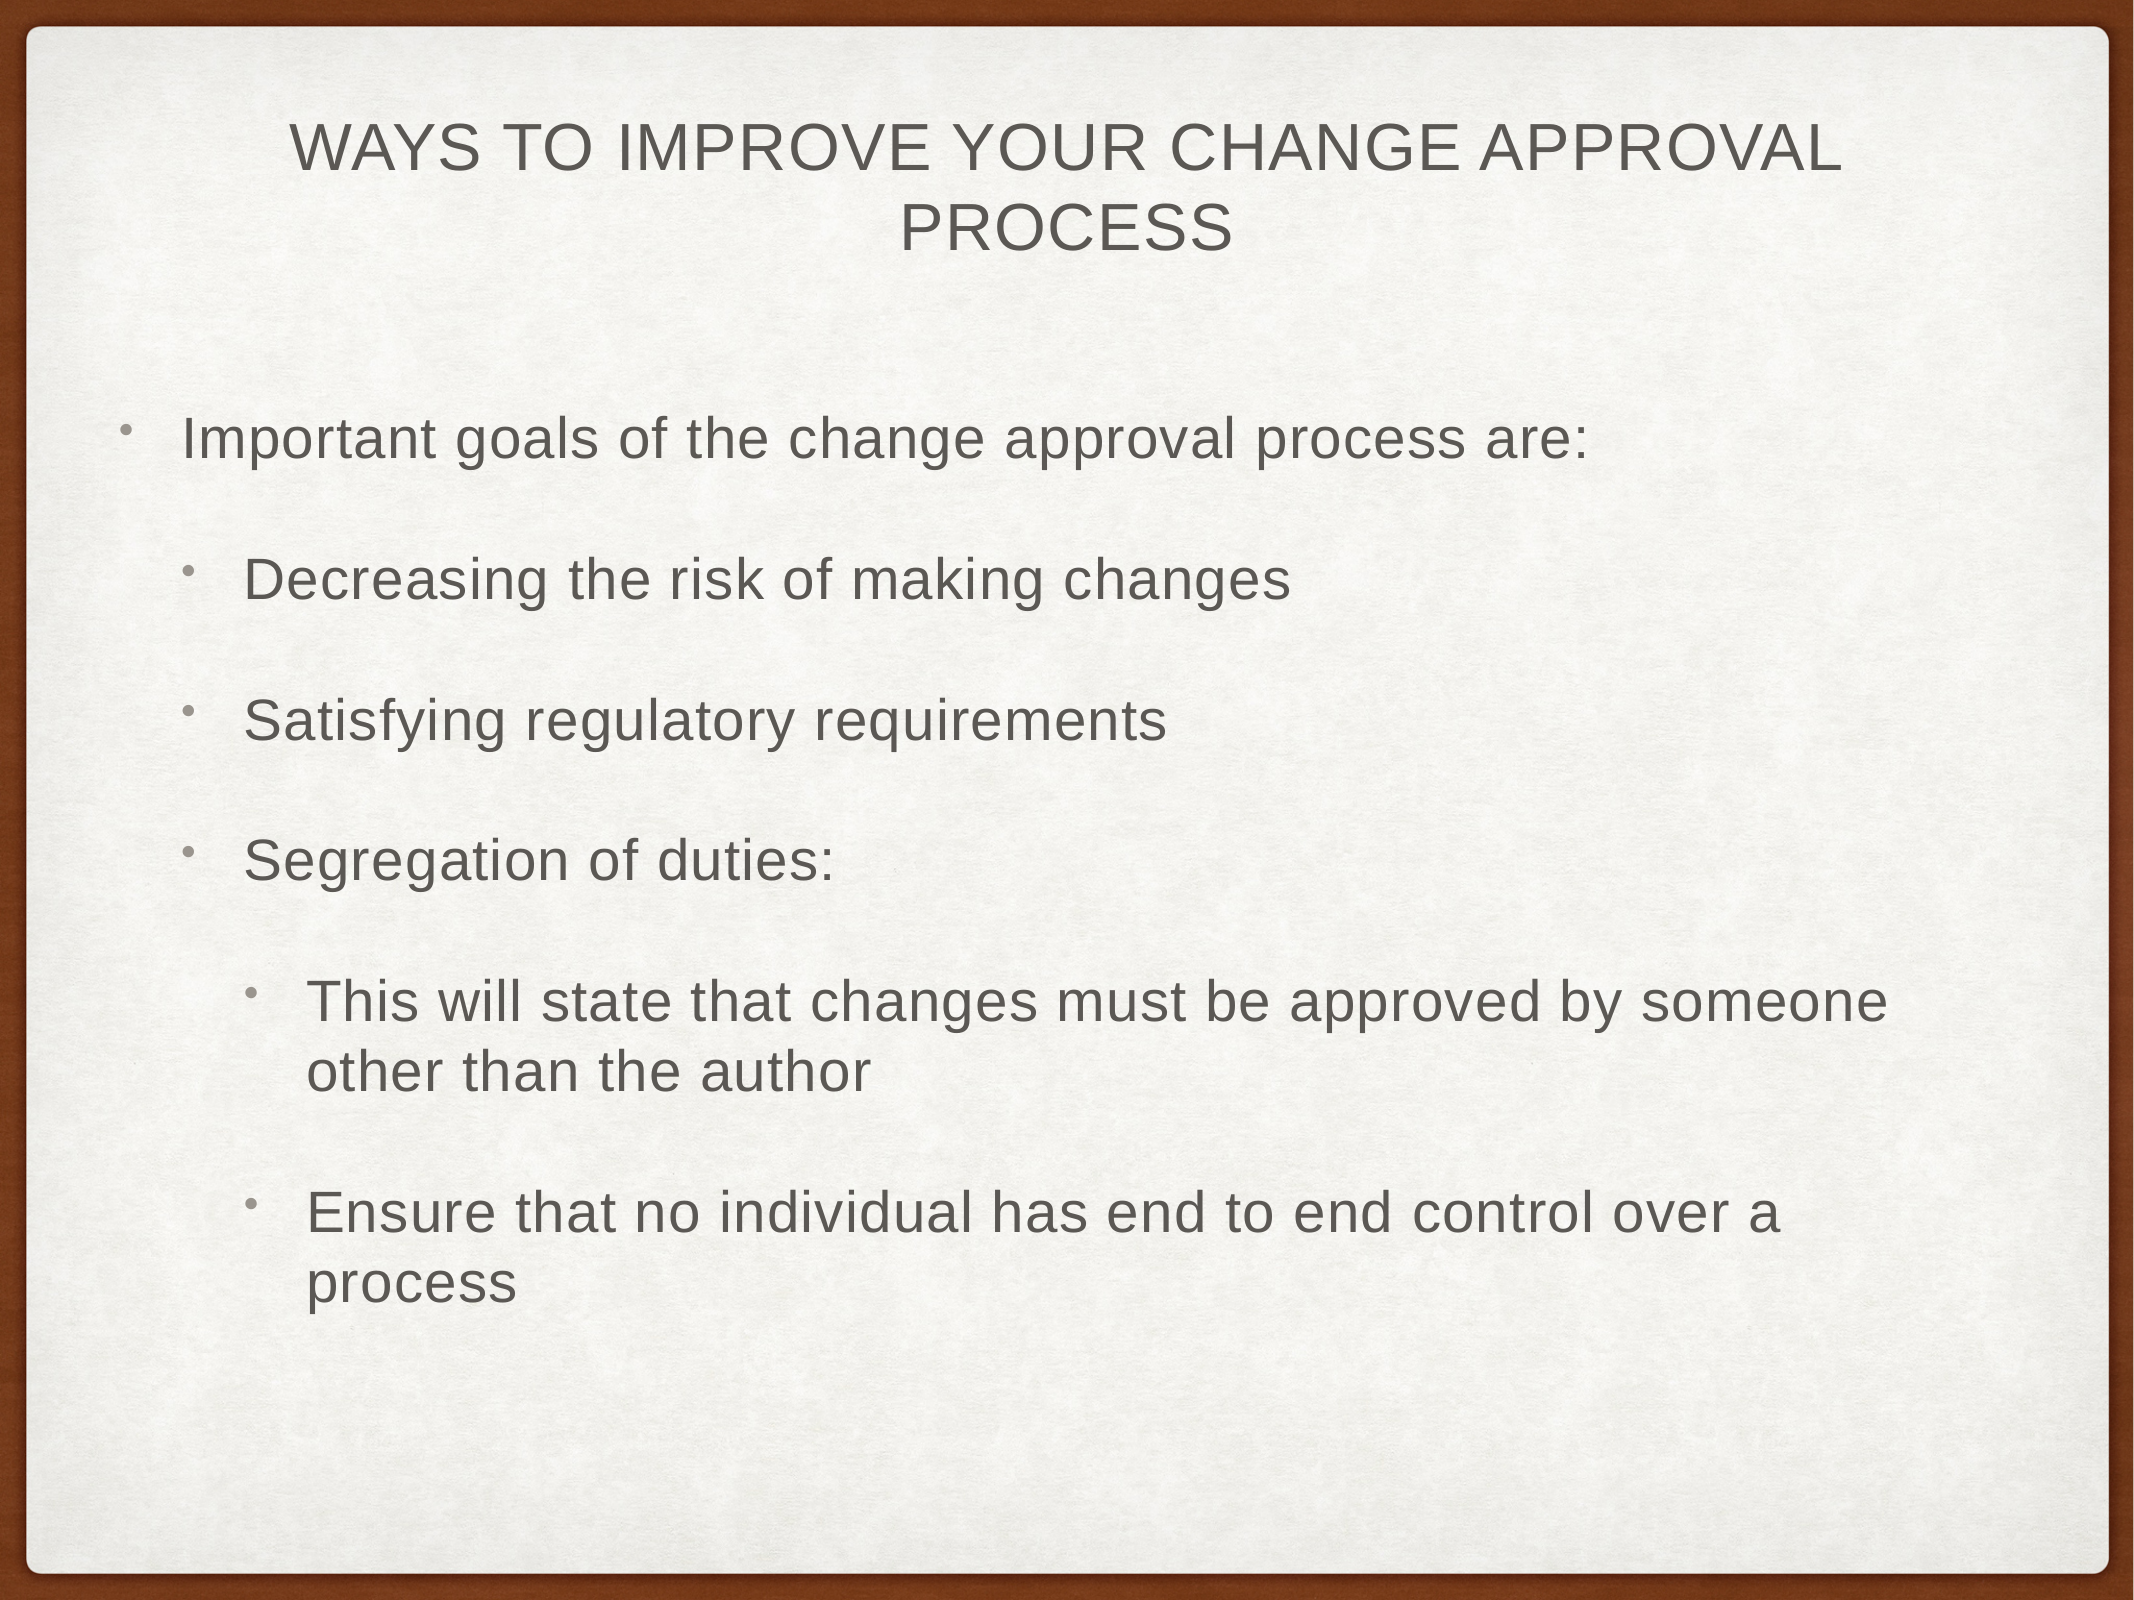

# Ways to improve your change approval process
Important goals of the change approval process are:
Decreasing the risk of making changes
Satisfying regulatory requirements
Segregation of duties:
This will state that changes must be approved by someone other than the author
Ensure that no individual has end to end control over a process